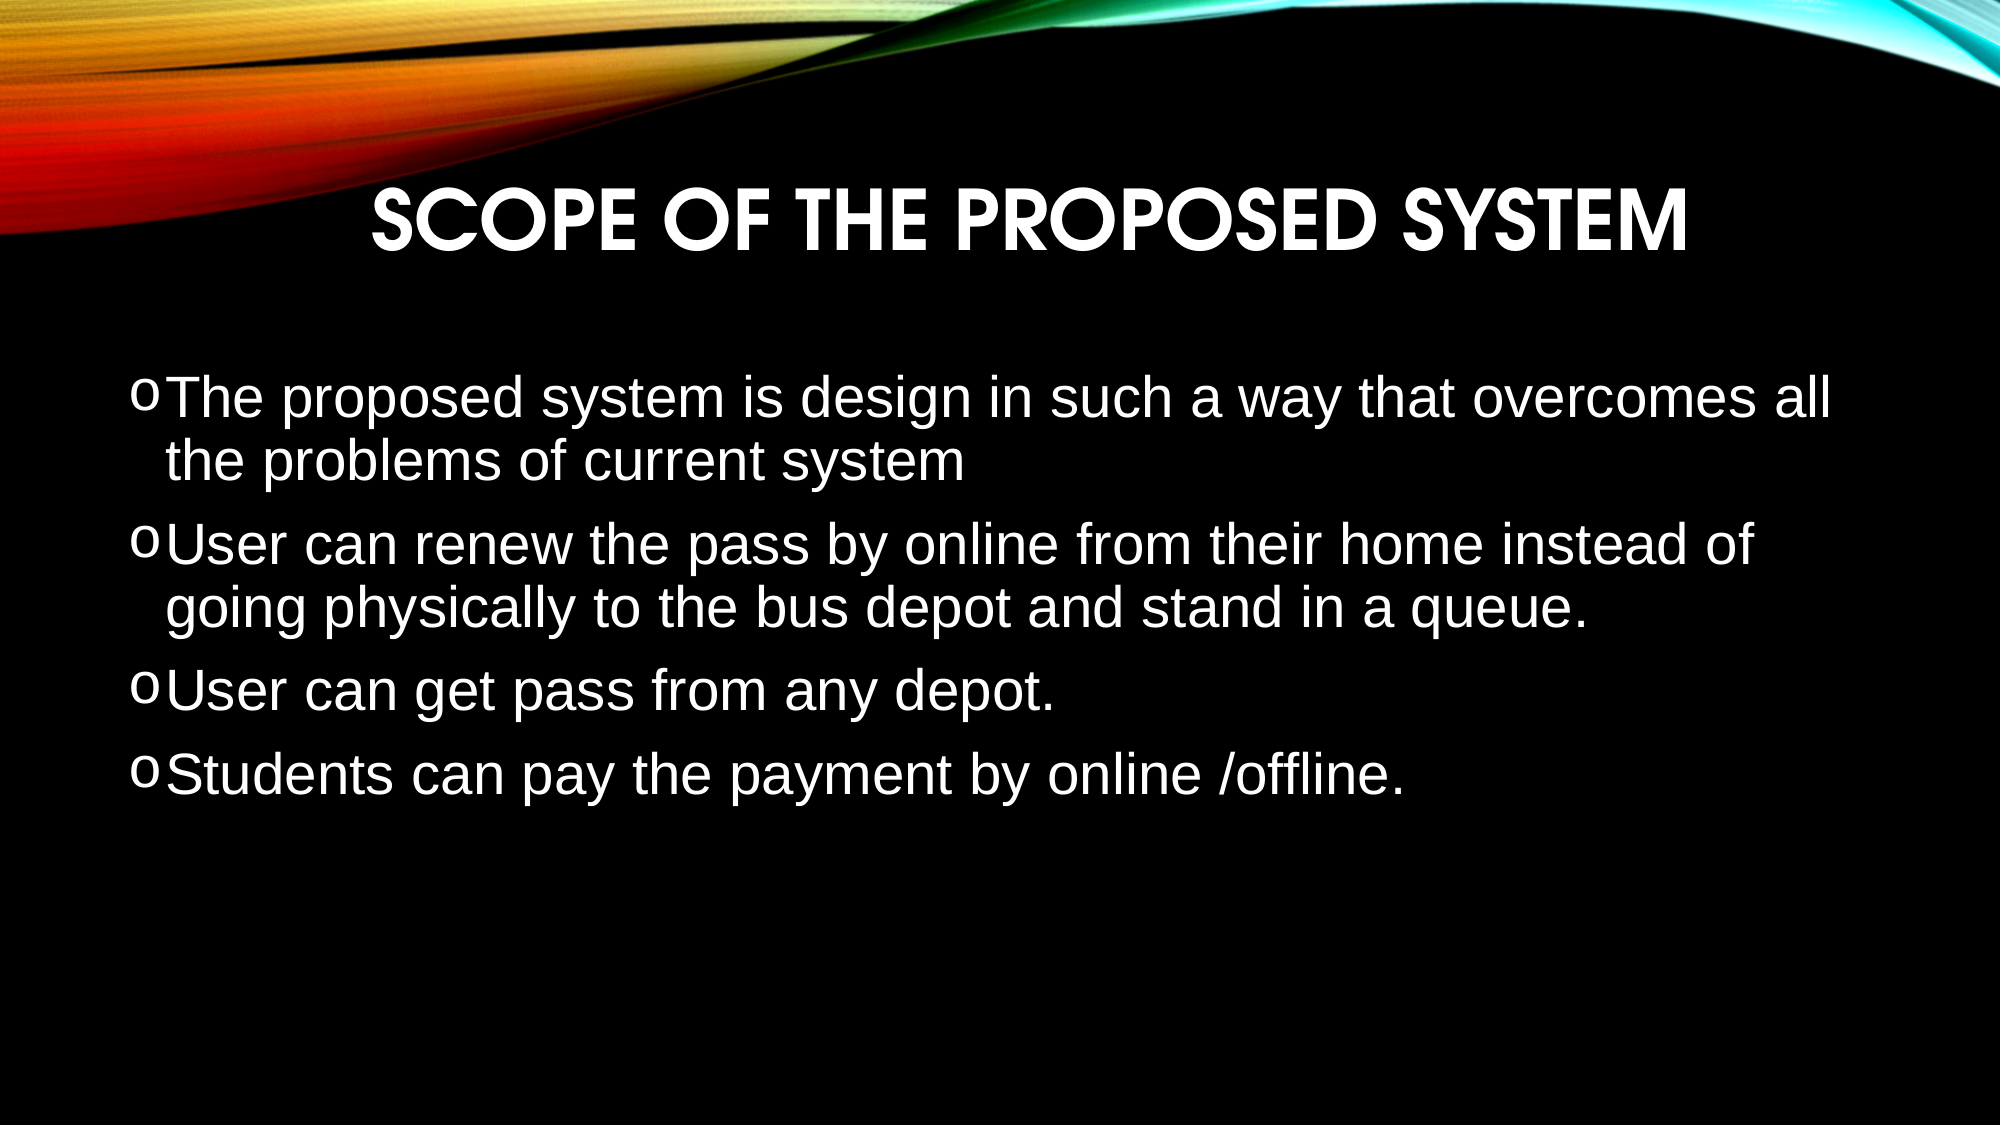

# Scope of the proposed system
The proposed system is design in such a way that overcomes all the problems of current system
User can renew the pass by online from their home instead of going physically to the bus depot and stand in a queue.
User can get pass from any depot.
Students can pay the payment by online /offline.